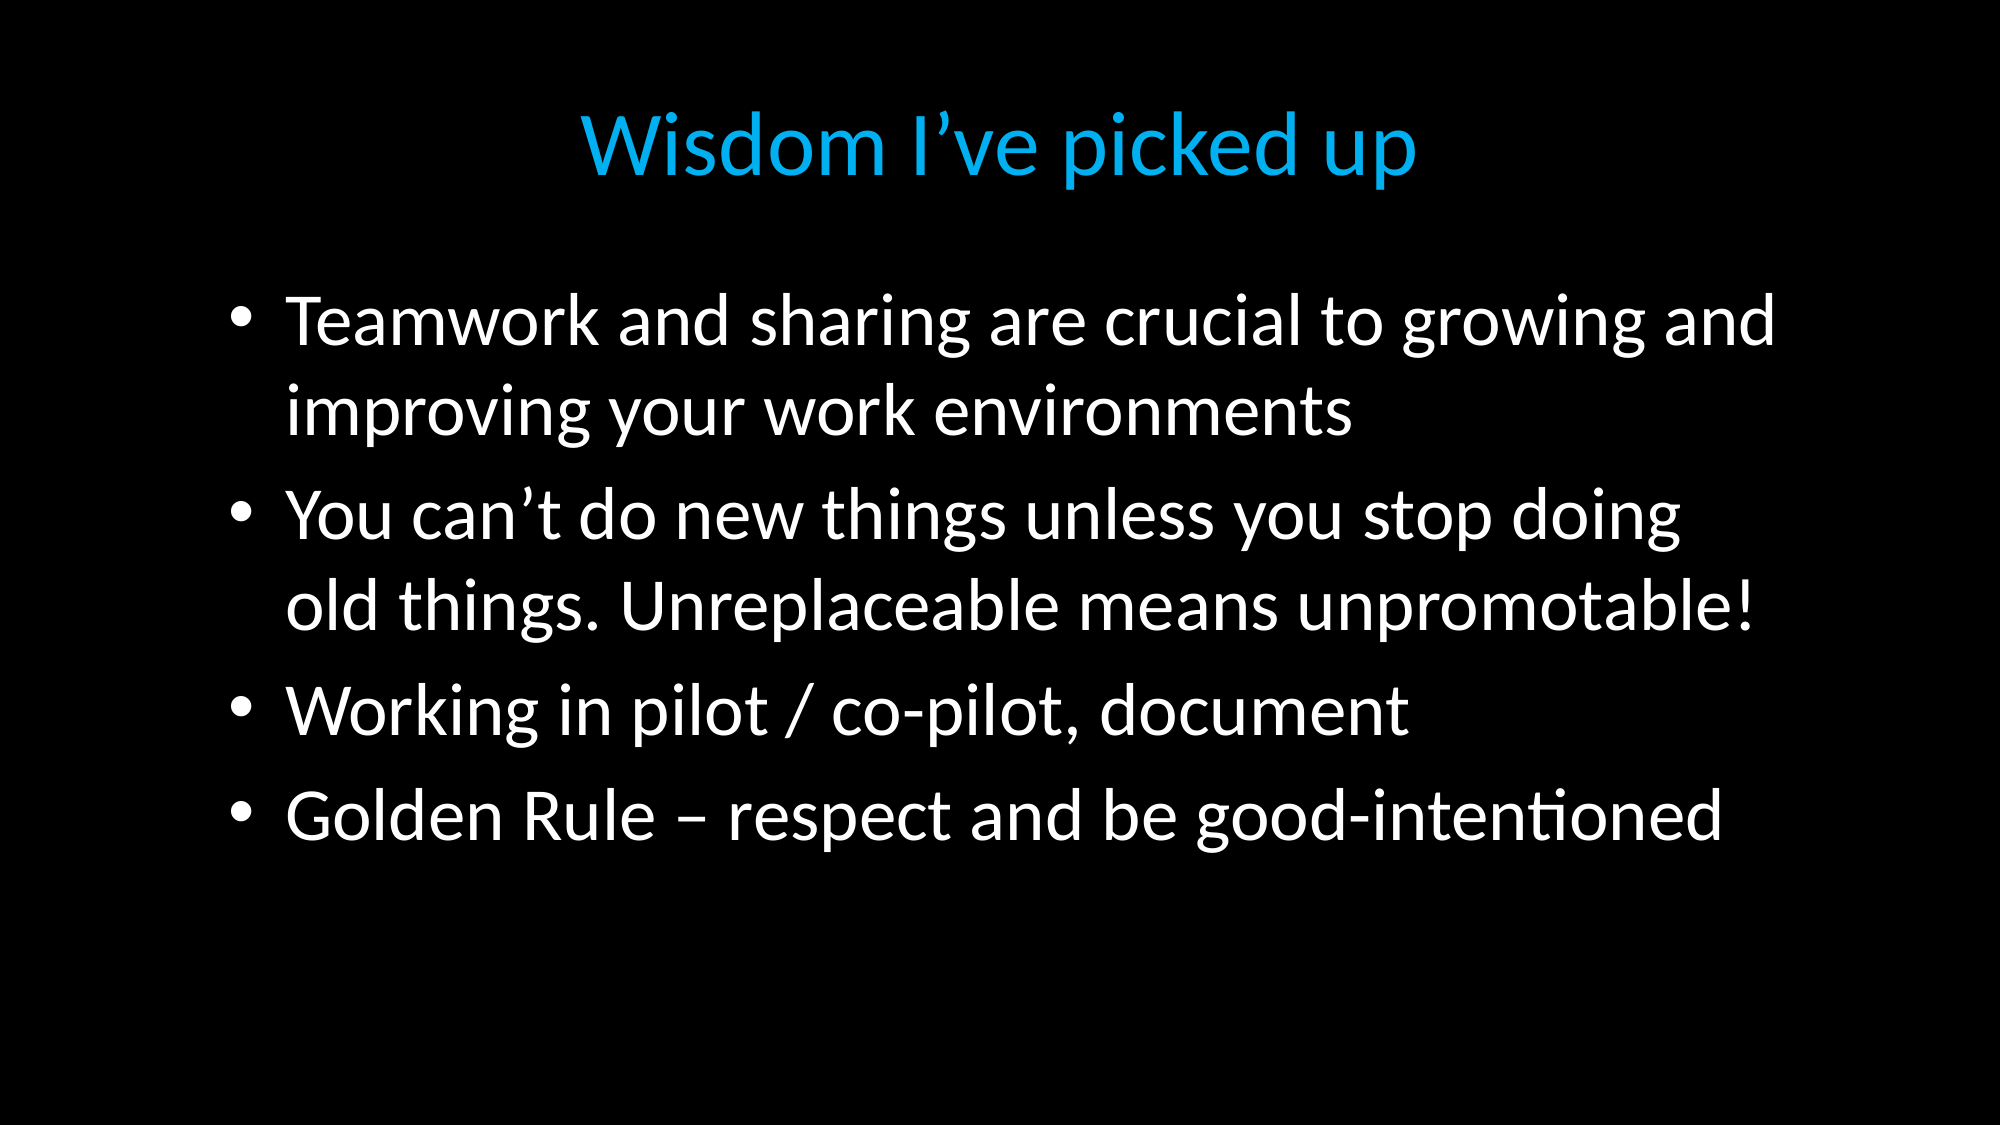

# Wisdom I’ve picked up
Teamwork and sharing are crucial to growing and improving your work environments
You can’t do new things unless you stop doing old things. Unreplaceable means unpromotable!
Working in pilot / co-pilot, document
Golden Rule – respect and be good-intentioned